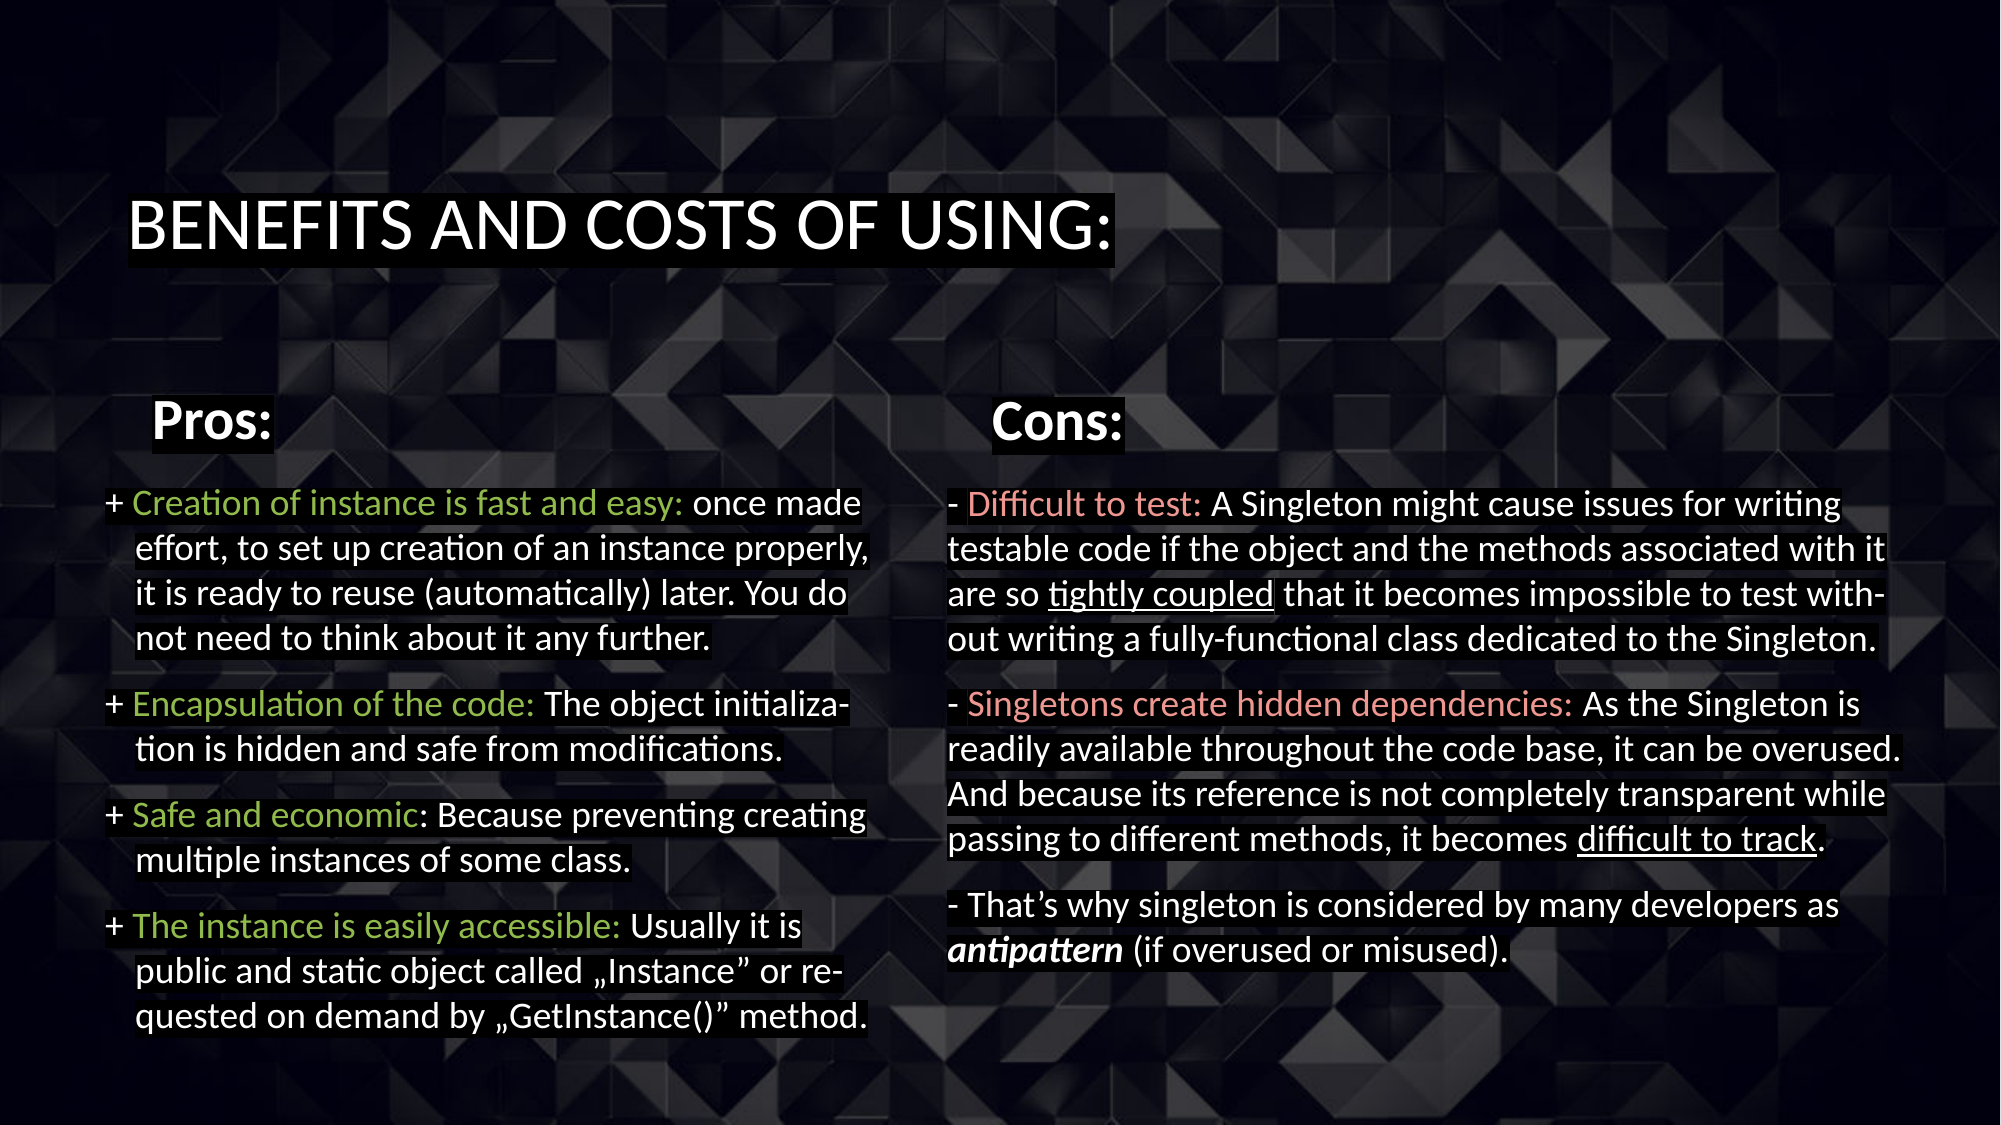

# Benefits and costs of using:
Pros:
Cons:
+ Creation of instance is fast and easy: once made effort, to set up creation of an instance properly,
it is ready to reuse (automatically) later. You do
not need to think about it any further.
+ Encapsulation of the code: The object initializa-tion is hidden and safe from modifications.
+ Safe and economic: Because preventing creating
multiple instances of some class.
+ The instance is easily accessible: Usually it is public and static object called „Instance” or re- quested on demand by „GetInstance()” method.
- Difficult to test: A Singleton might cause issues for writing testable code if the object and the methods associated with it are so tightly coupled that it becomes impossible to test with-out writing a fully-functional class dedicated to the Singleton.
- Singletons create hidden dependencies: As the Singleton is readily available throughout the code base, it can be overused. And because its reference is not completely transparent while passing to different methods, it becomes difficult to track.
- That’s why singleton is considered by many developers as antipattern (if overused or misused).